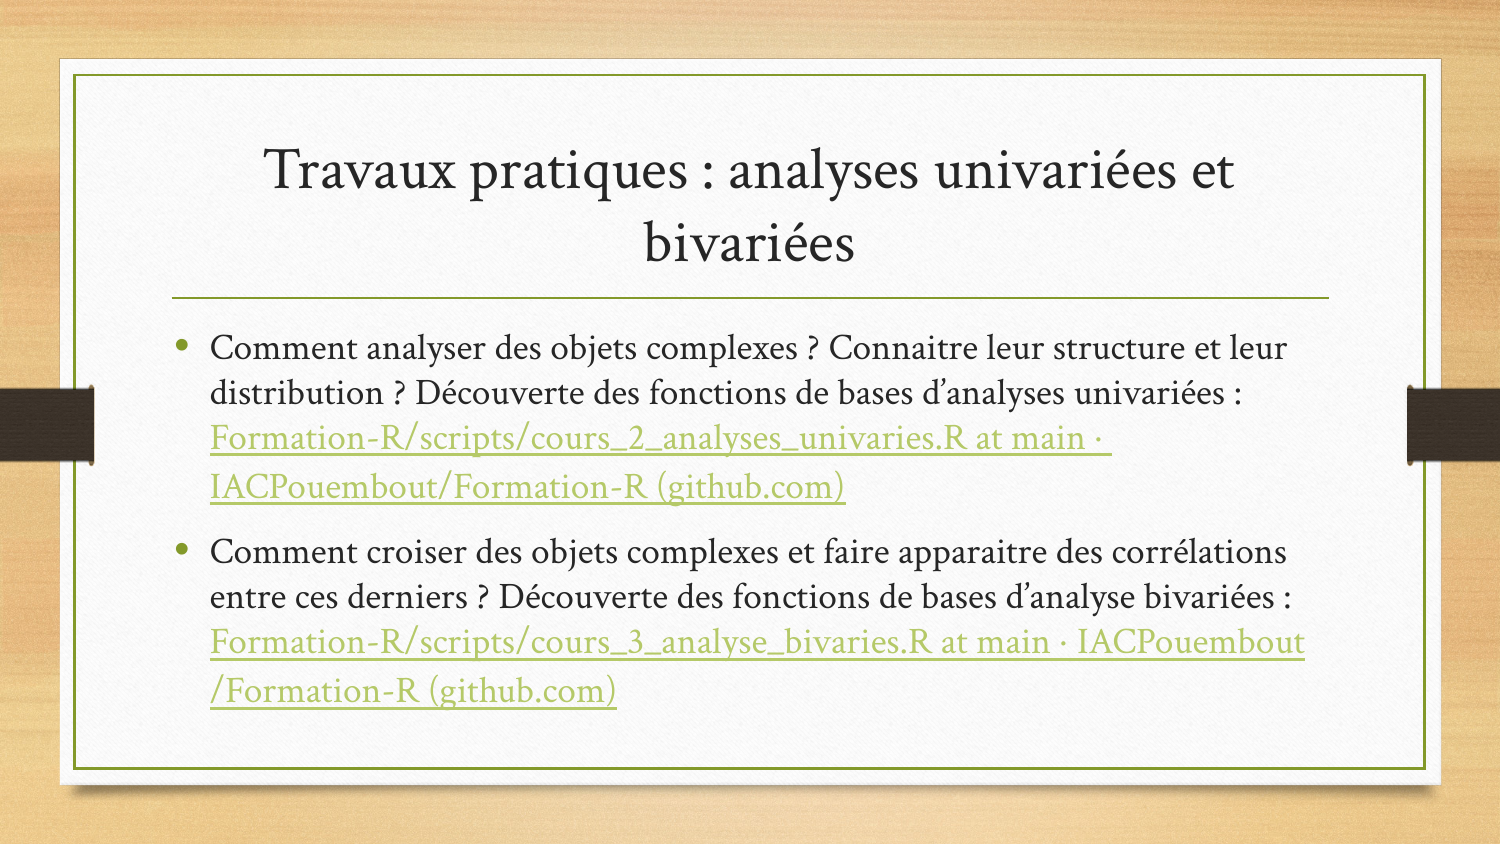

# Travaux pratiques : analyses univariées et bivariées
Comment analyser des objets complexes ? Connaitre leur structure et leur distribution ? Découverte des fonctions de bases d’analyses univariées : Formation-R/scripts/cours_2_analyses_univaries.R at main · IACPouembout/Formation-R (github.com)
Comment croiser des objets complexes et faire apparaitre des corrélations entre ces derniers ? Découverte des fonctions de bases d’analyse bivariées : Formation-R/scripts/cours_3_analyse_bivaries.R at main · IACPouembout/Formation-R (github.com)